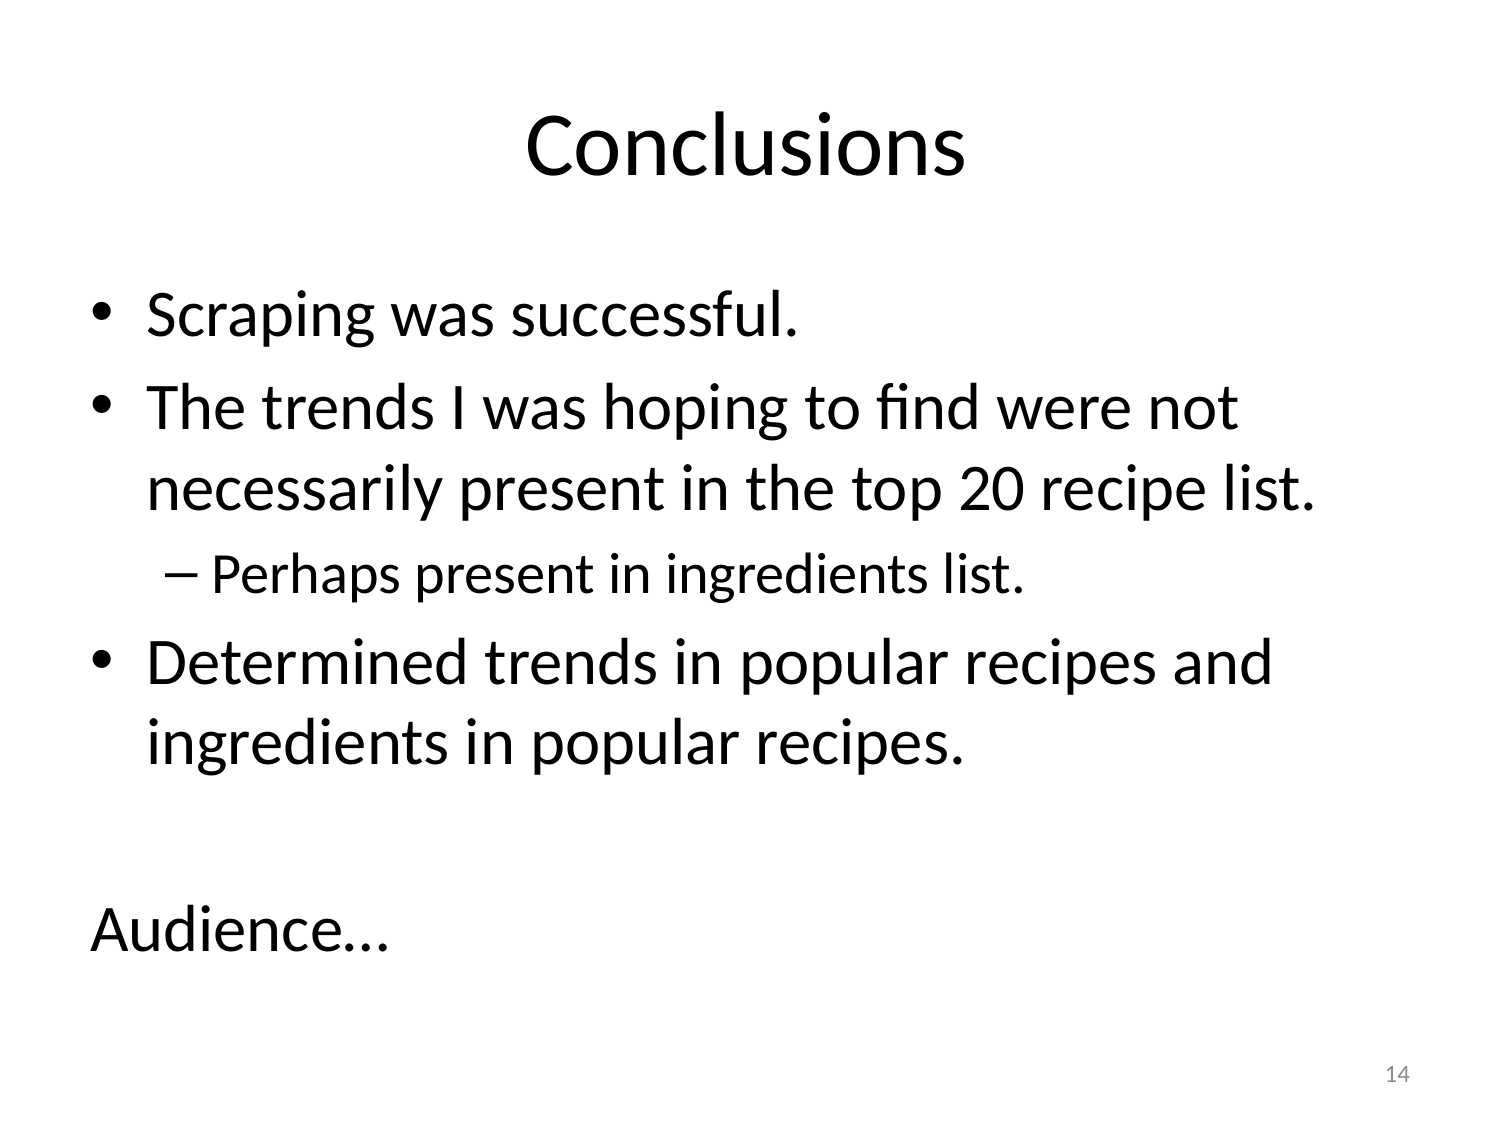

# Conclusions
Scraping was successful.
The trends I was hoping to find were not necessarily present in the top 20 recipe list.
Perhaps present in ingredients list.
Determined trends in popular recipes and ingredients in popular recipes.

Audience…
14